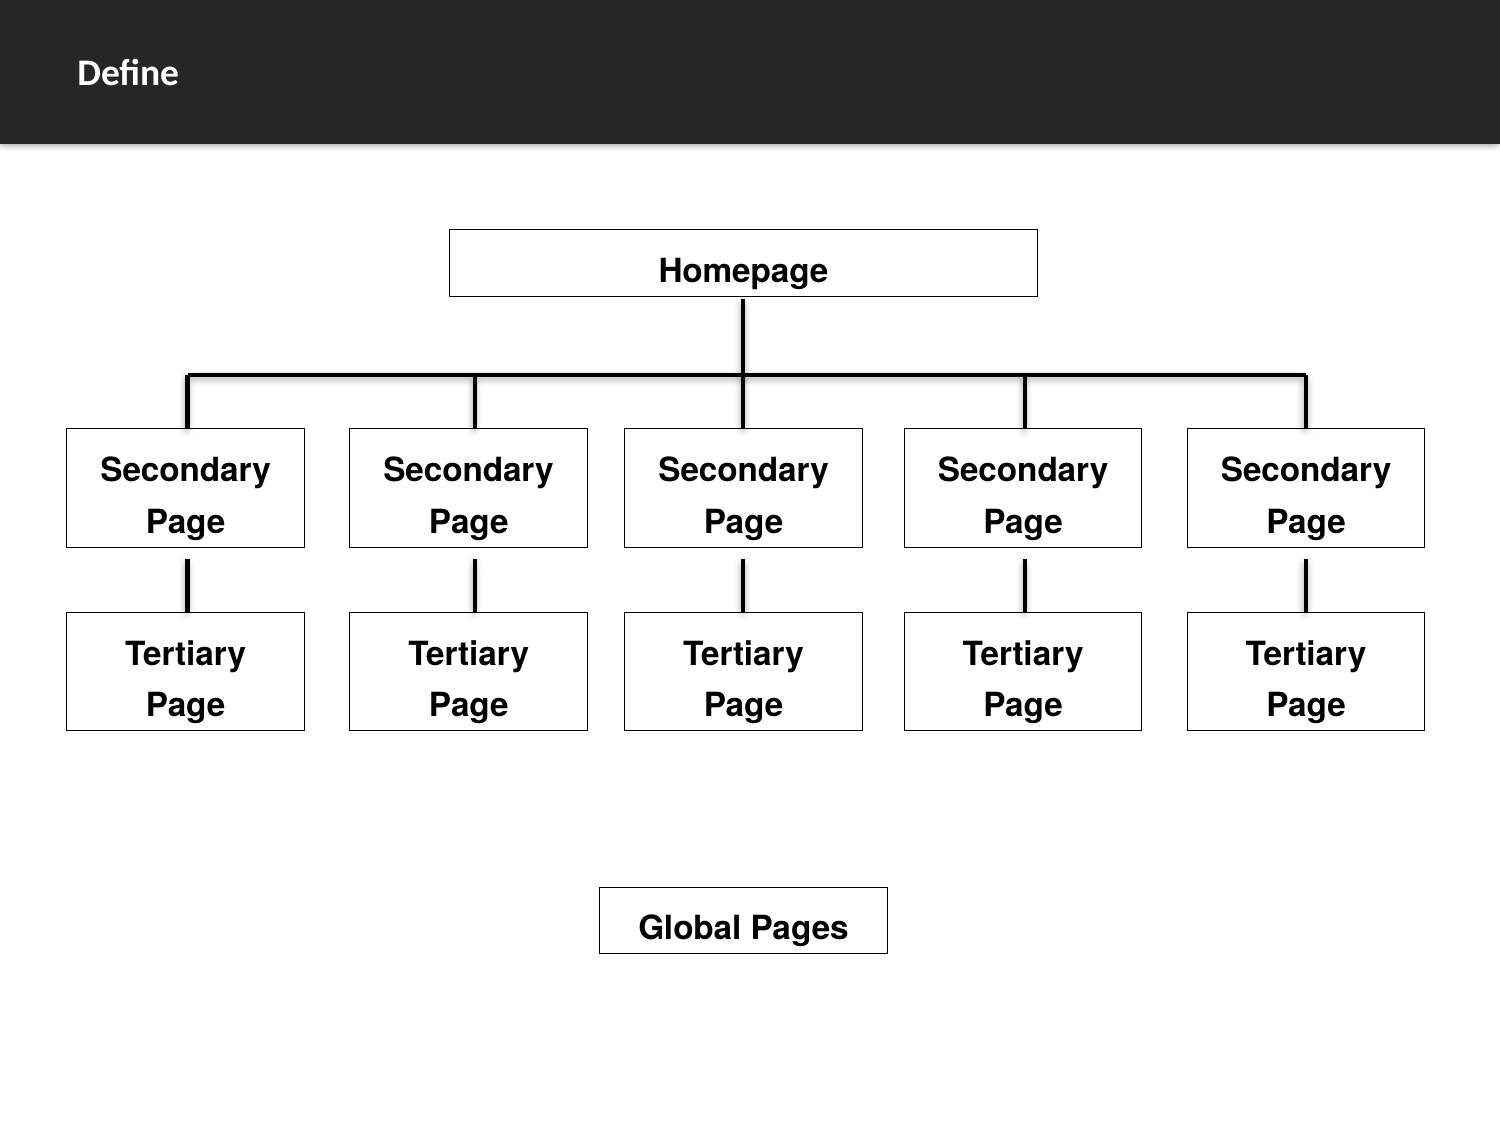

Define
Homepage
Secondary
Page
Secondary
Page
Secondary
Page
Secondary
Page
Secondary
Page
Tertiary
Page
Tertiary
Page
Tertiary
Page
Tertiary
Page
Tertiary
Page
Global Pages